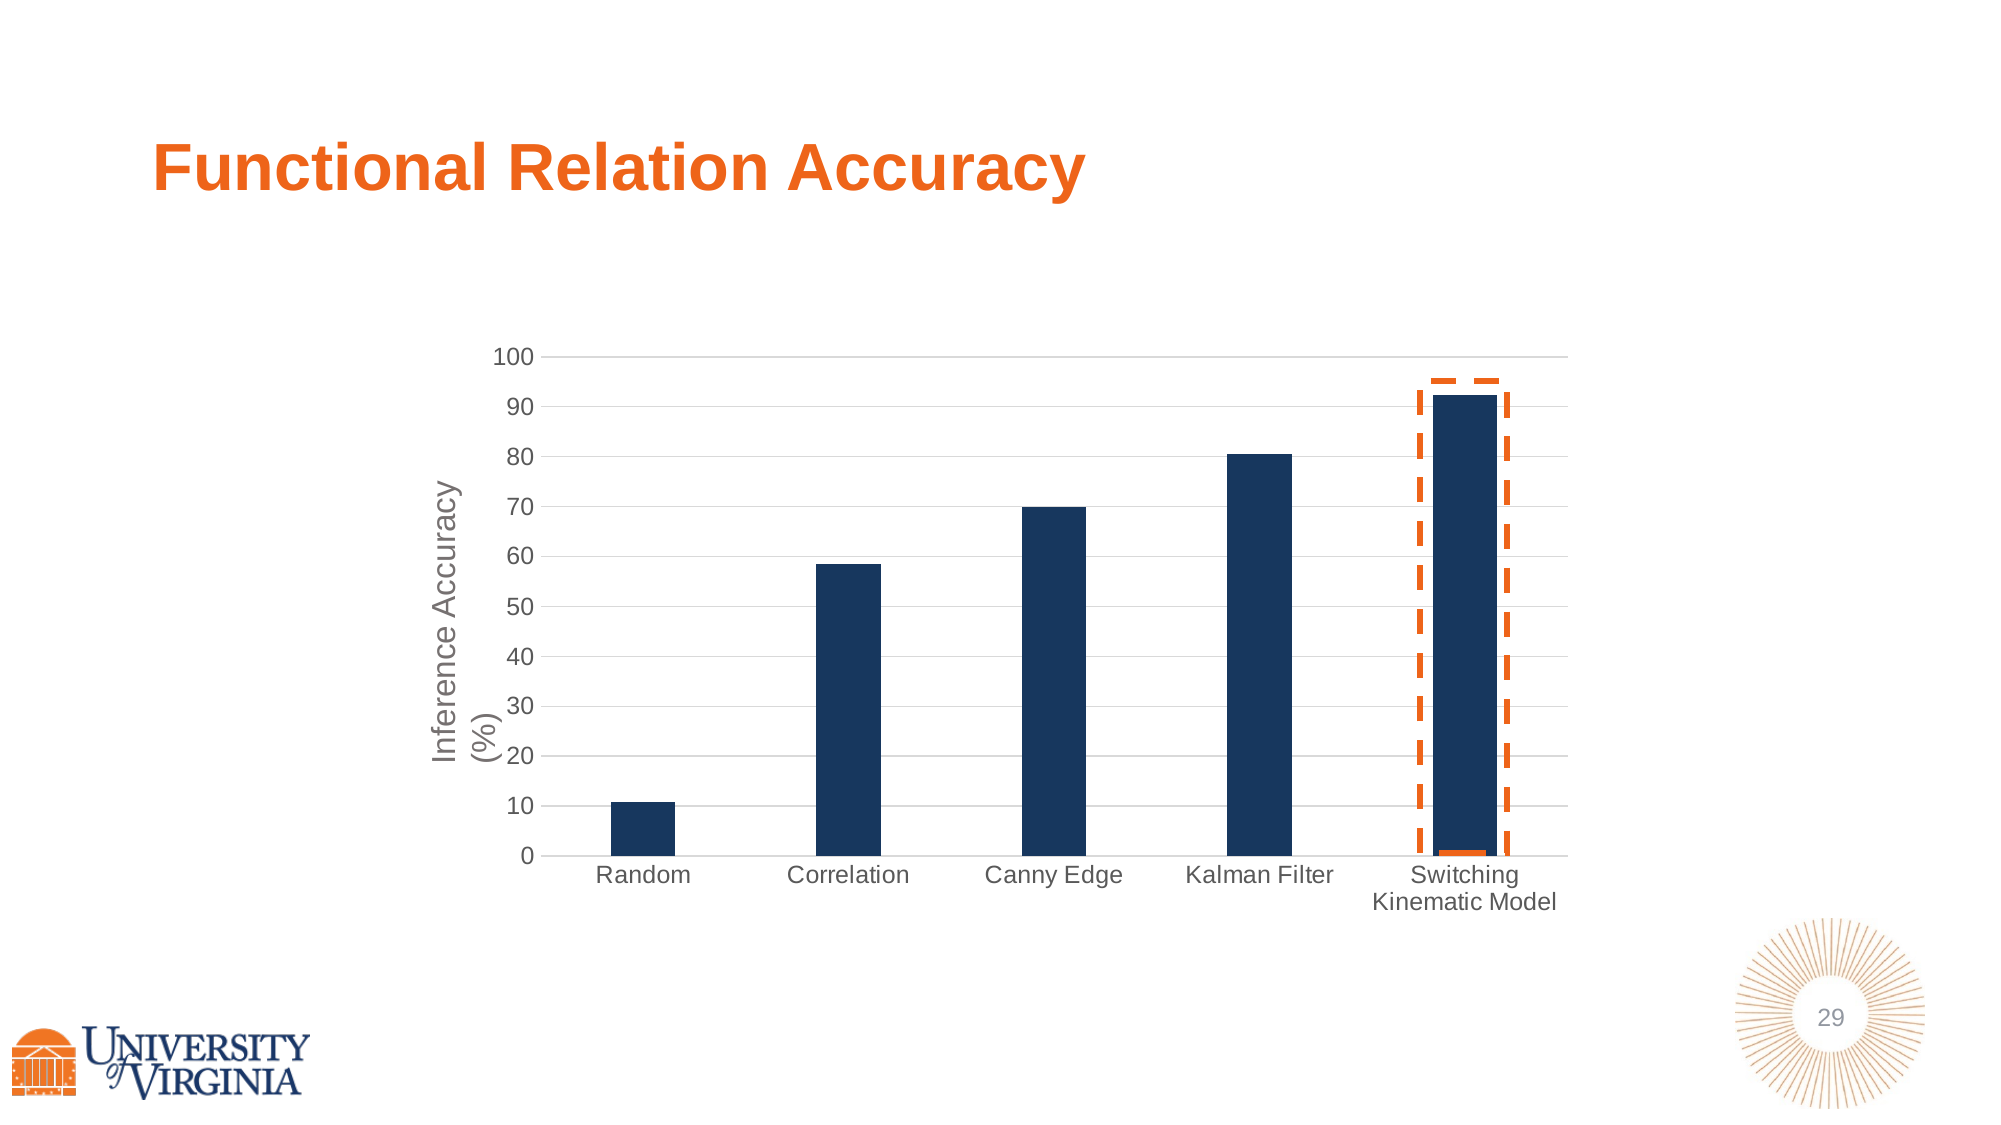

# Functional Relation Accuracy

### Chart

| Category | Method |
|---|---|
| Random | 10.8 |
| Correlation | 58.41 |
| Canny Edge | 69.91 |
| Kalman Filter | 80.59 |
| Switching Kinematic Model | 92.38 |
Inference Accuracy (%)
29